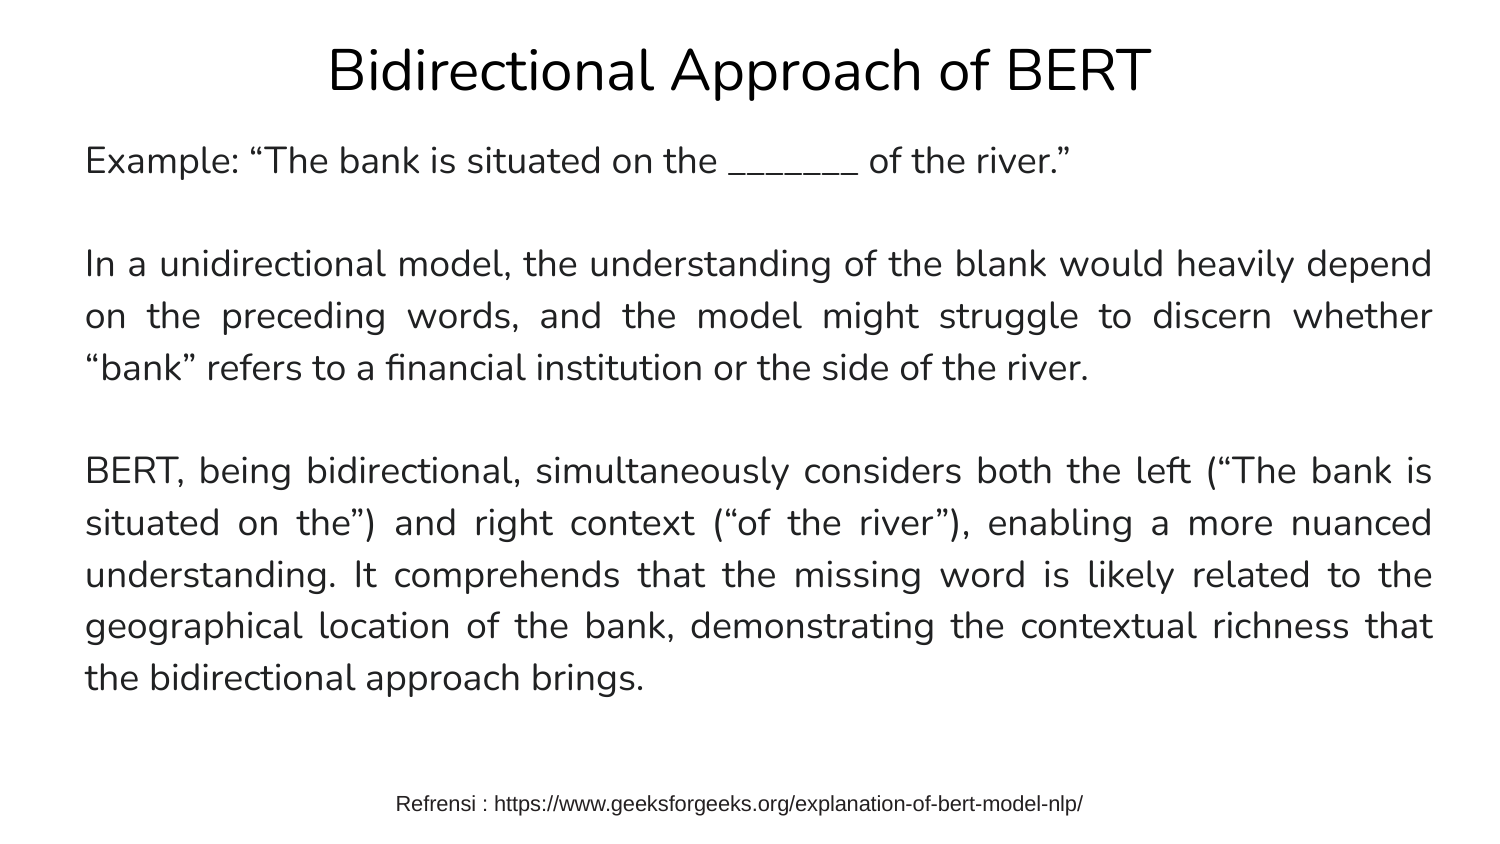

# Bidirectional Approach of BERT
Example: “The bank is situated on the _______ of the river.”

In a unidirectional model, the understanding of the blank would heavily depend on the preceding words, and the model might struggle to discern whether “bank” refers to a financial institution or the side of the river.

BERT, being bidirectional, simultaneously considers both the left (“The bank is situated on the”) and right context (“of the river”), enabling a more nuanced understanding. It comprehends that the missing word is likely related to the geographical location of the bank, demonstrating the contextual richness that the bidirectional approach brings.

Refrensi : https://www.geeksforgeeks.org/explanation-of-bert-model-nlp/